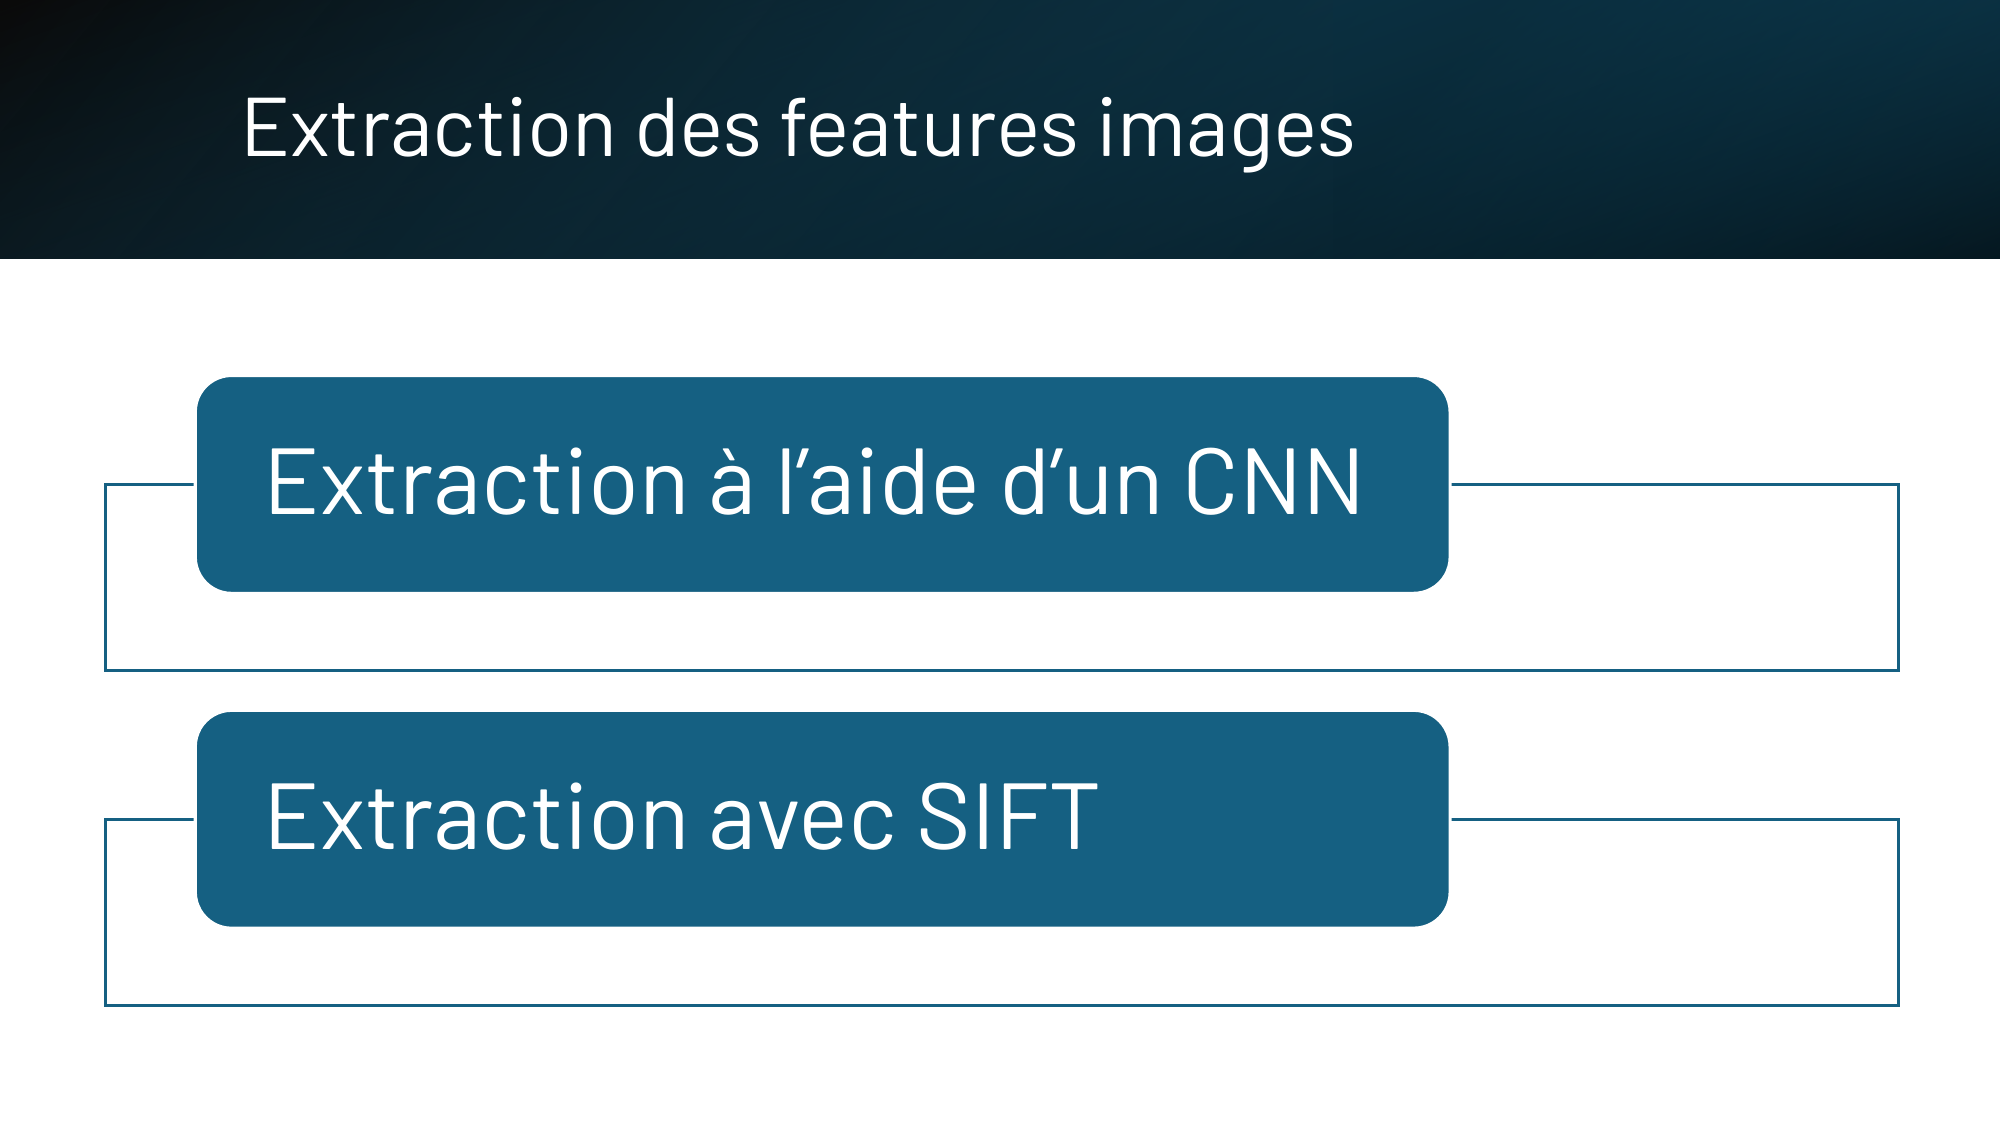

# Extraction des features images
Extraction à l’aide d’un CNN
Extraction avec SIFT